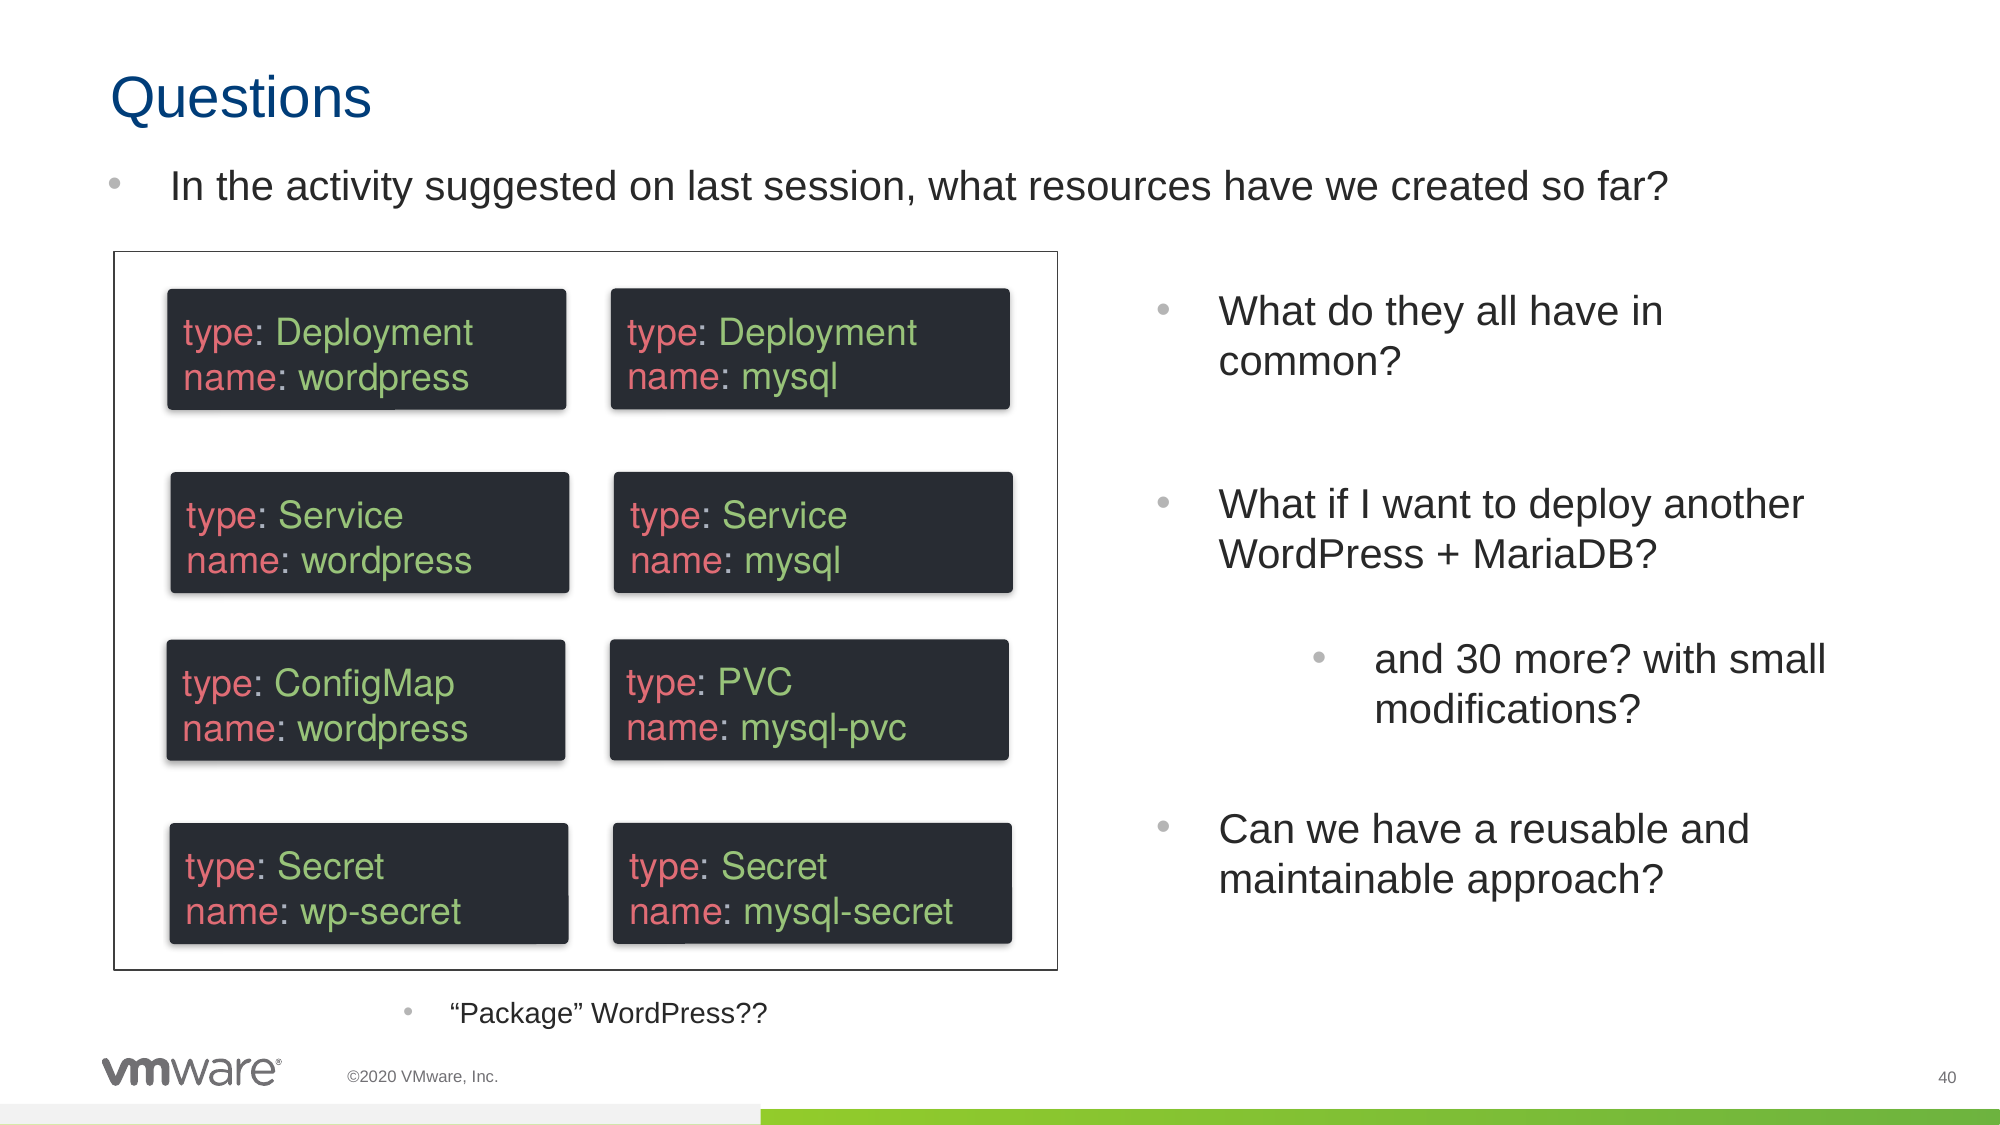

# Questions
In the activity suggested on last session, what resources have we created so far?

What do they all have in common?
type: Deployment
name: mysql
type: Deployment
name: wordpress
What if I want to deploy another WordPress + MariaDB?
type: Service
name: mysql
type: Service
name: wordpress
and 30 more? with small modifications?
type: PVC
name: mysql-pvc
type: ConfigMap
name: wordpress
Can we have a reusable and maintainable approach?
type: Secret
name: mysql-secret
type: Secret
name: wp-secret
“Package” WordPress??